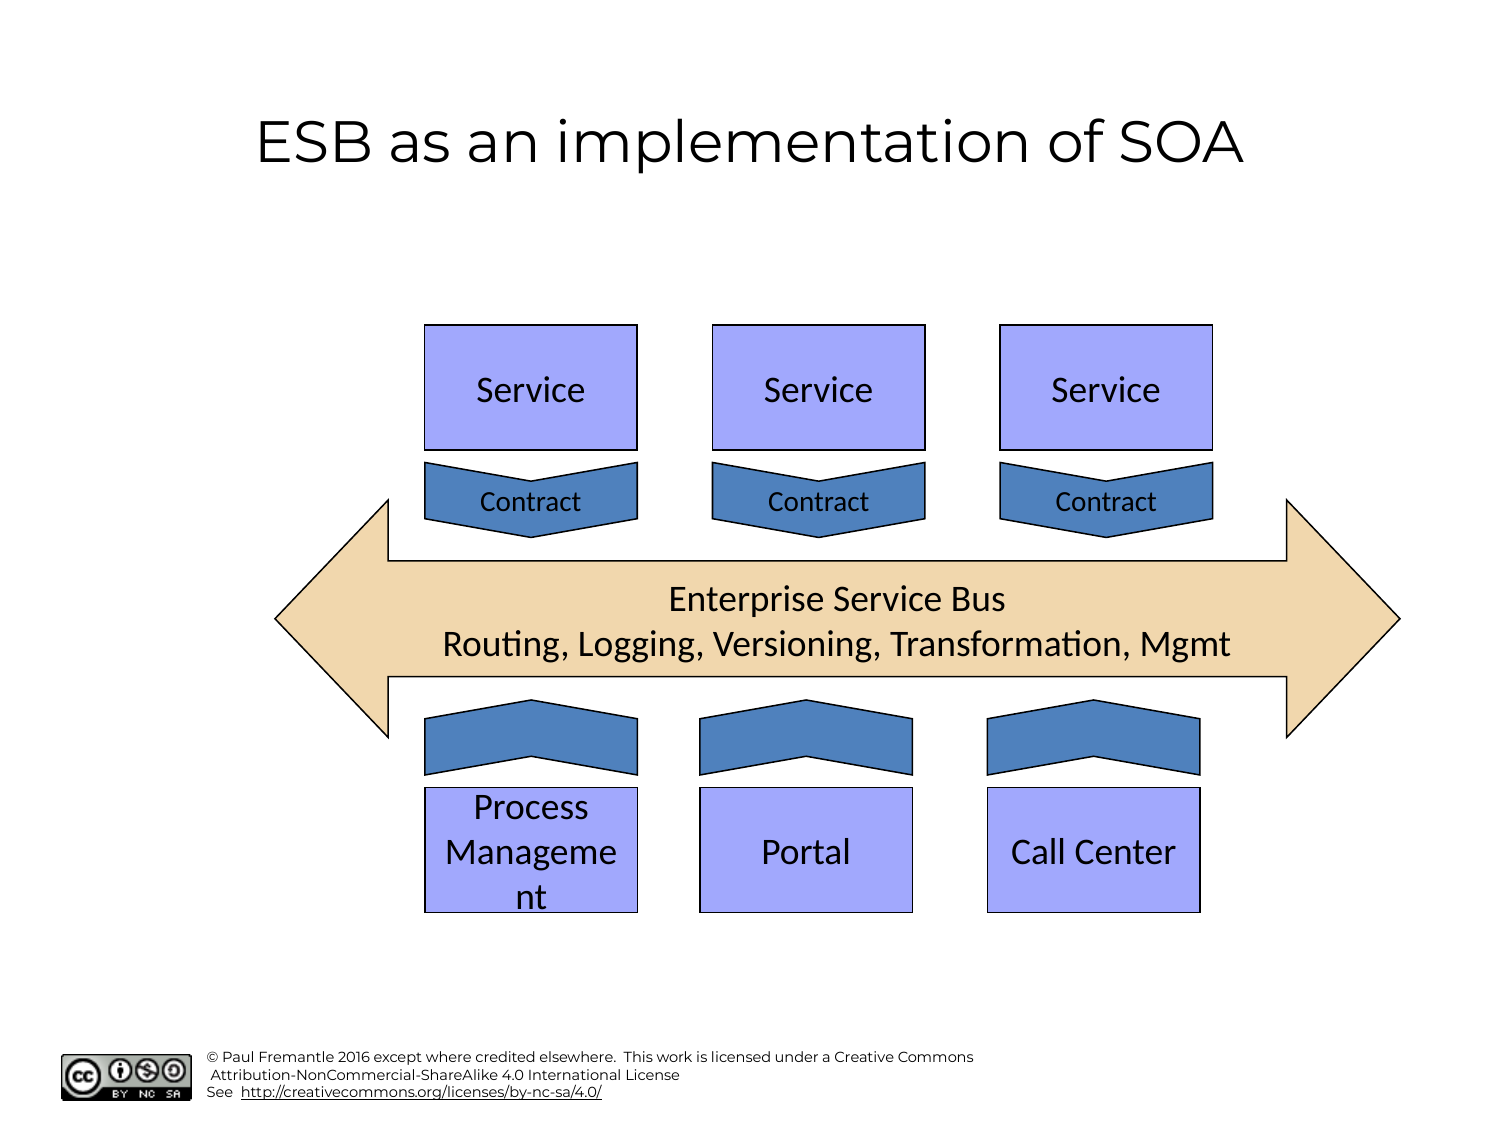

# ESB as an implementation of SOA
Service
Service
Service

Contract
Contract
Contract
Enterprise Service Bus
Routing, Logging, Versioning, Transformation, Mgmt

Process
Management
Portal
Call Center